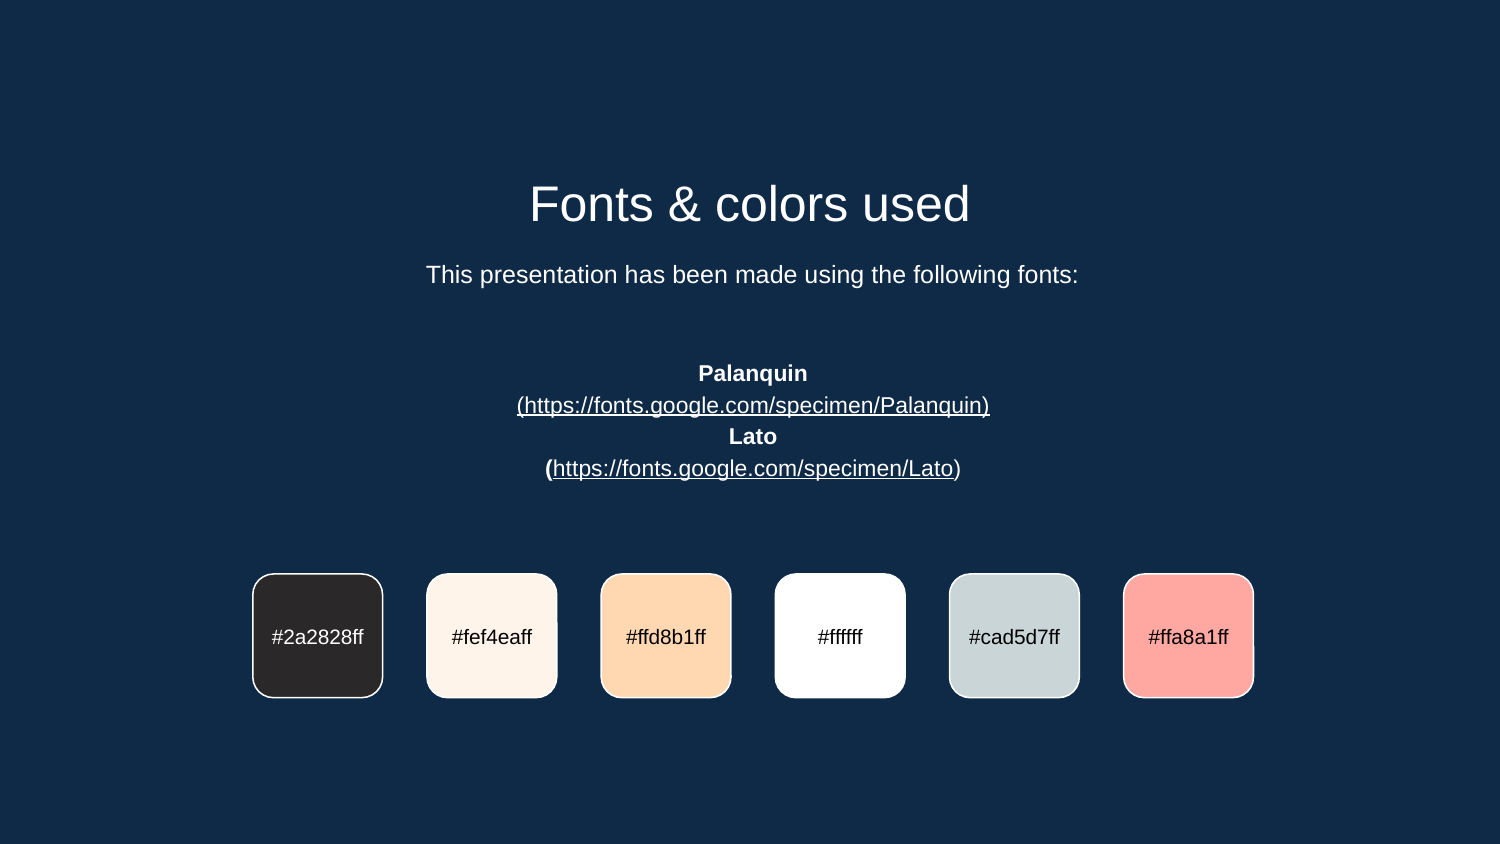

Fonts & colors used
This presentation has been made using the following fonts:

Palanquin
(https://fonts.google.com/specimen/Palanquin)
Lato
(https://fonts.google.com/specimen/Lato)

#2a2828ff
#fef4eaff
#ffd8b1ff
#ffffff

#cad5d7ff

#ffa8a1ff